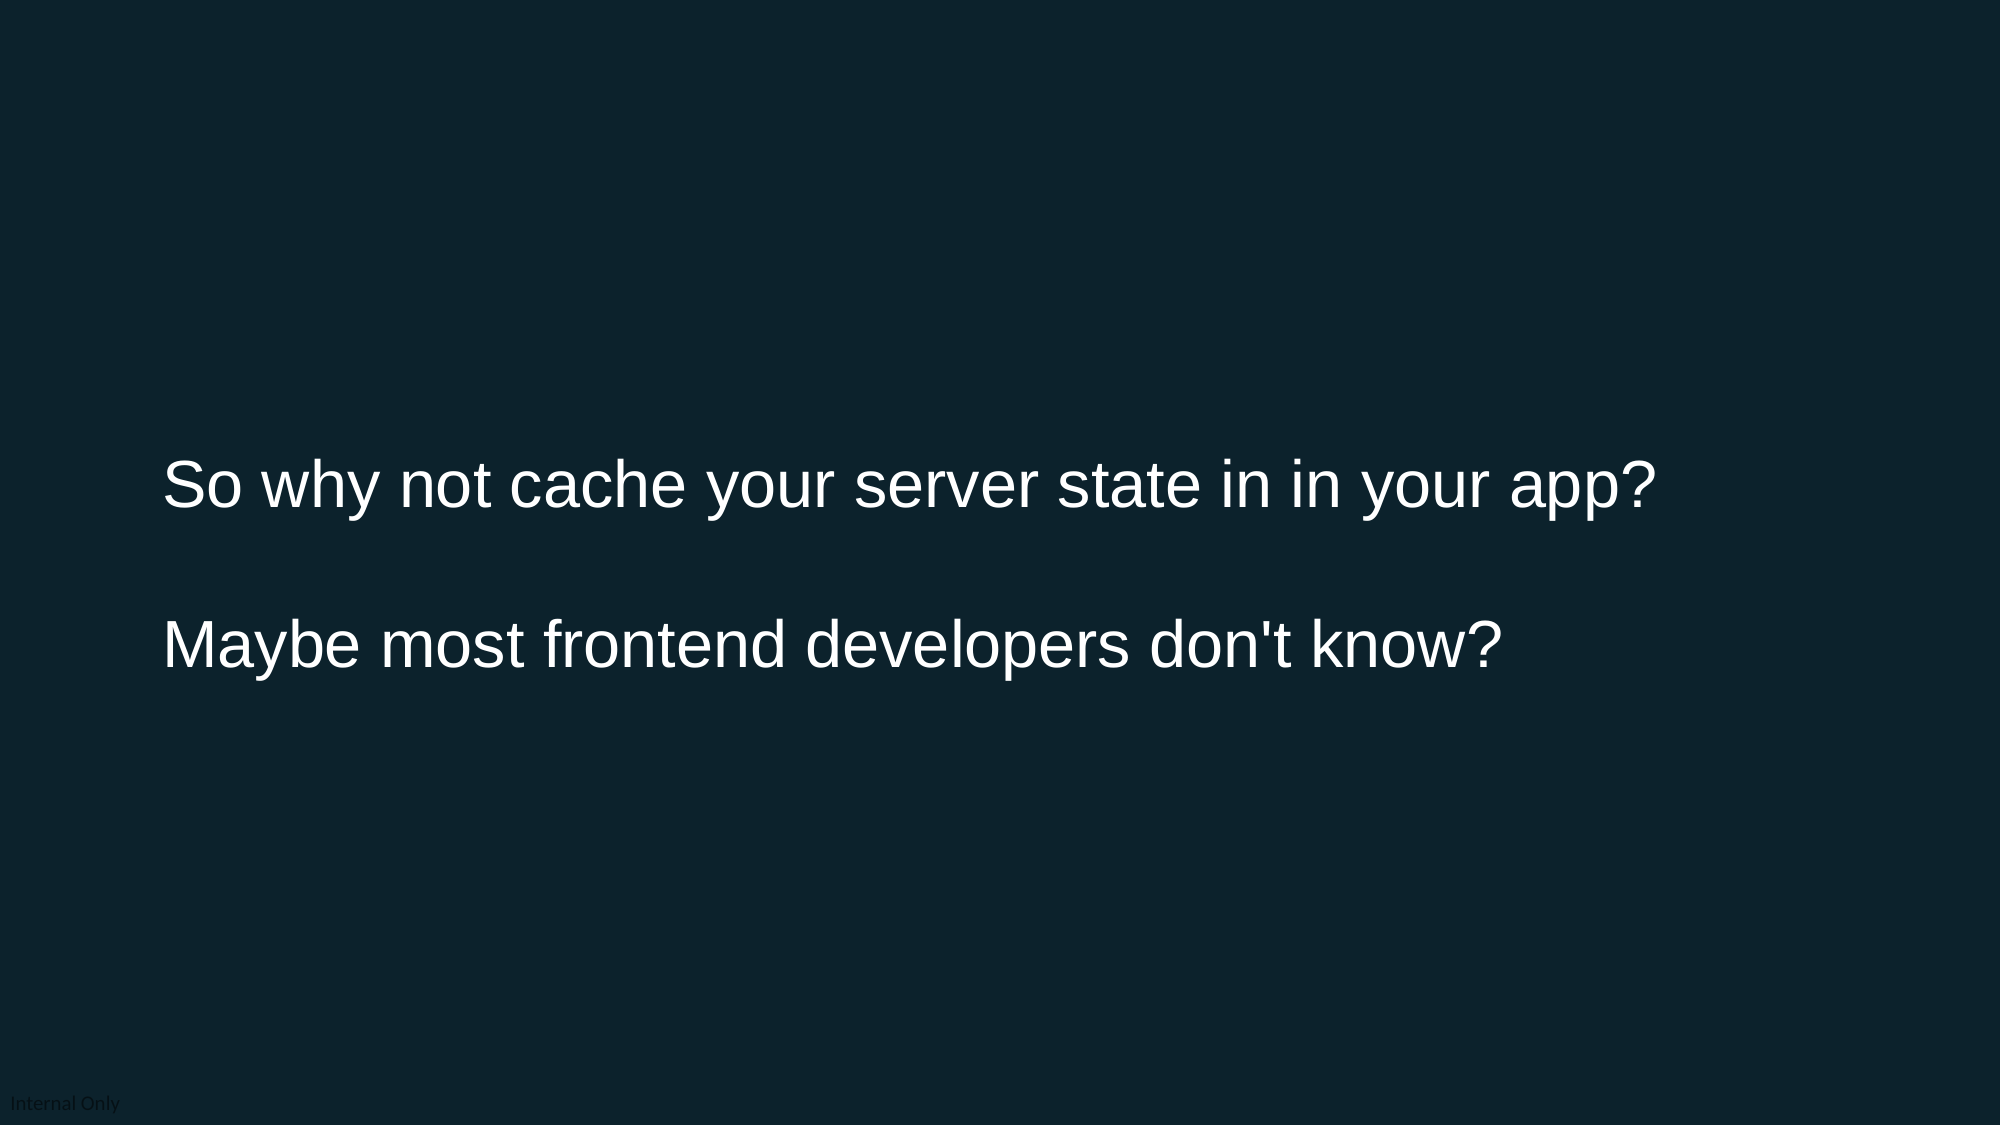

So why not cache your server state in in your app?

Maybe most frontend developers don't know?